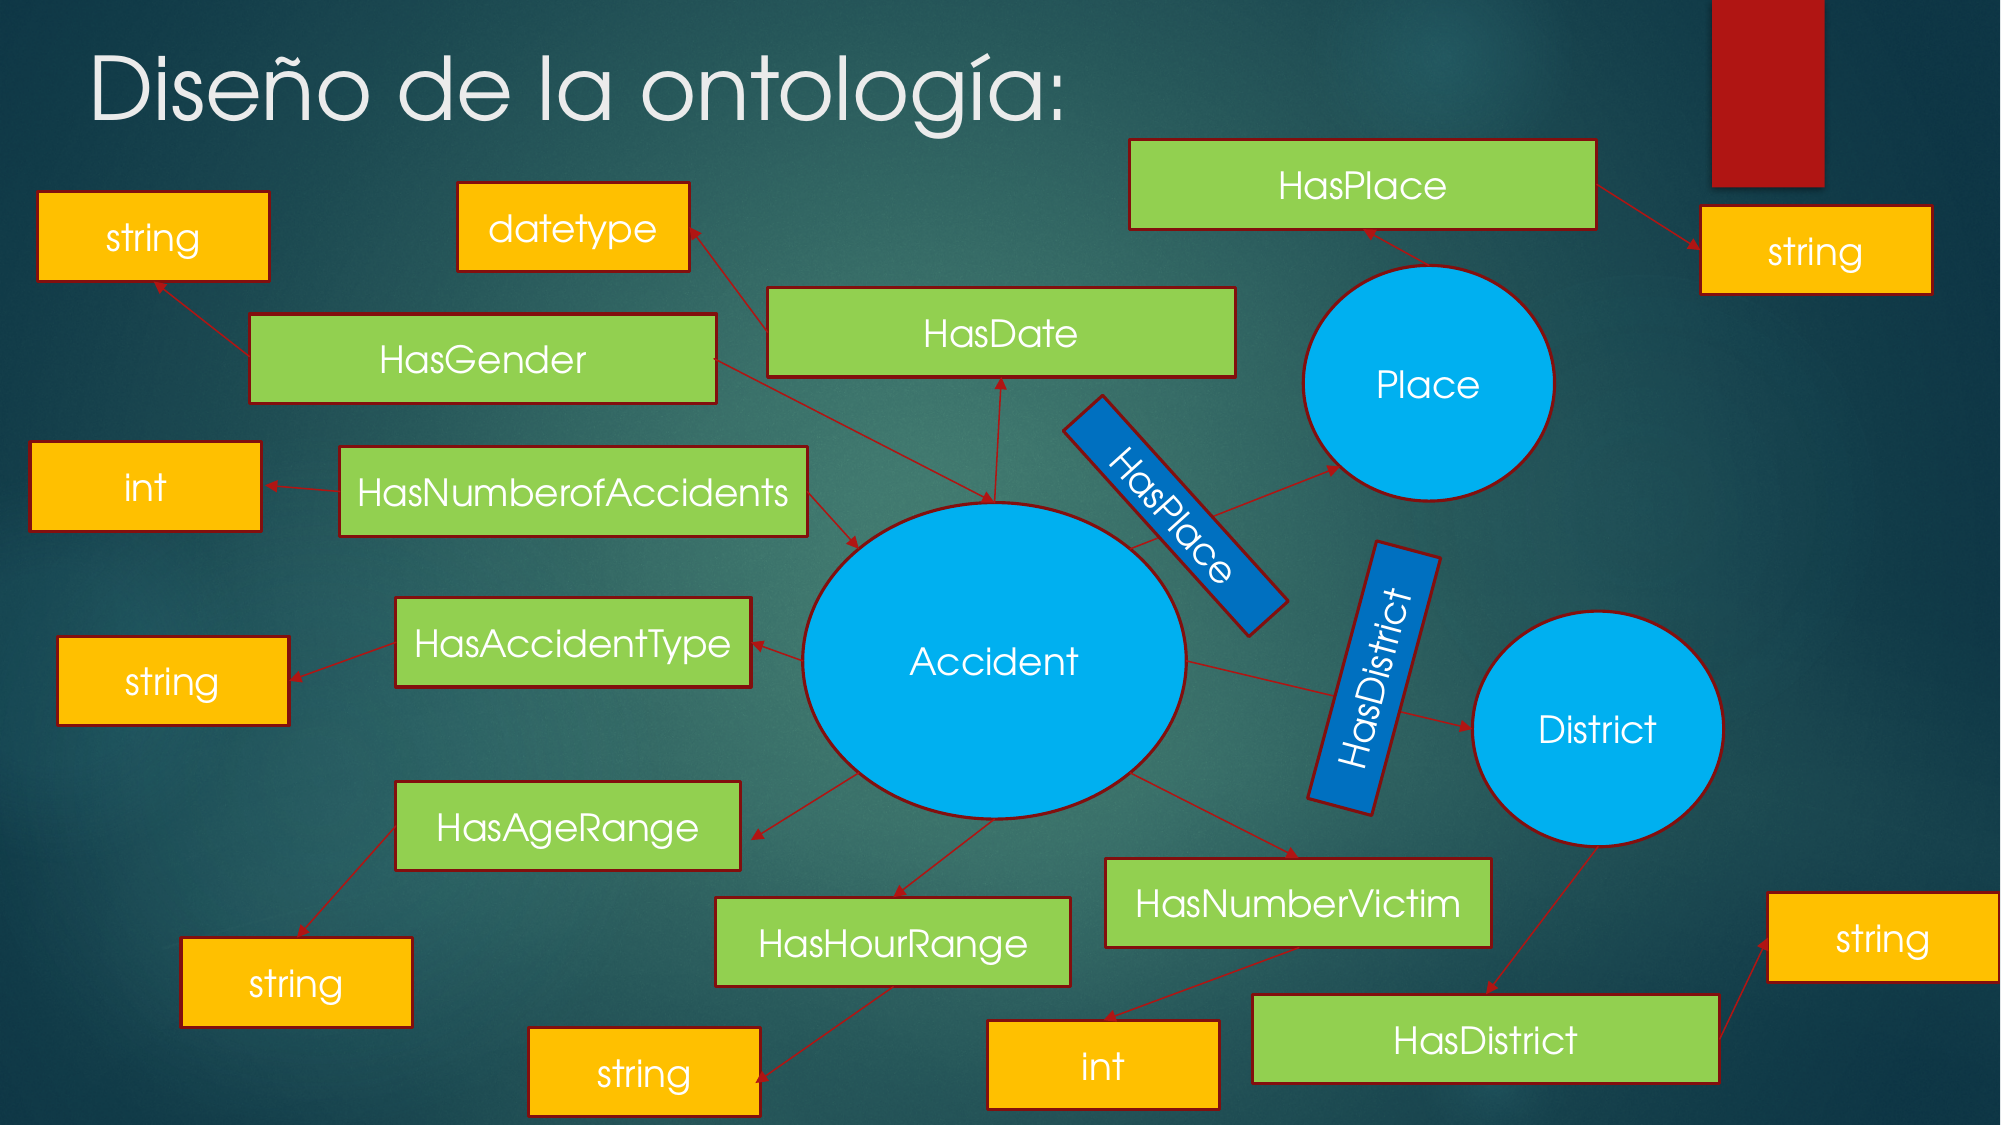

# Diseño de la ontología:
HasPlace
datetype
string
string
Place
HasDate
HasGender
int
HasNumberofAccidents
HasPlace
Accident
HasAccidentType
District
string
HasDistrict
HasAgeRange
HasNumberVictim
string
HasHourRange
string
HasDistrict
int
string